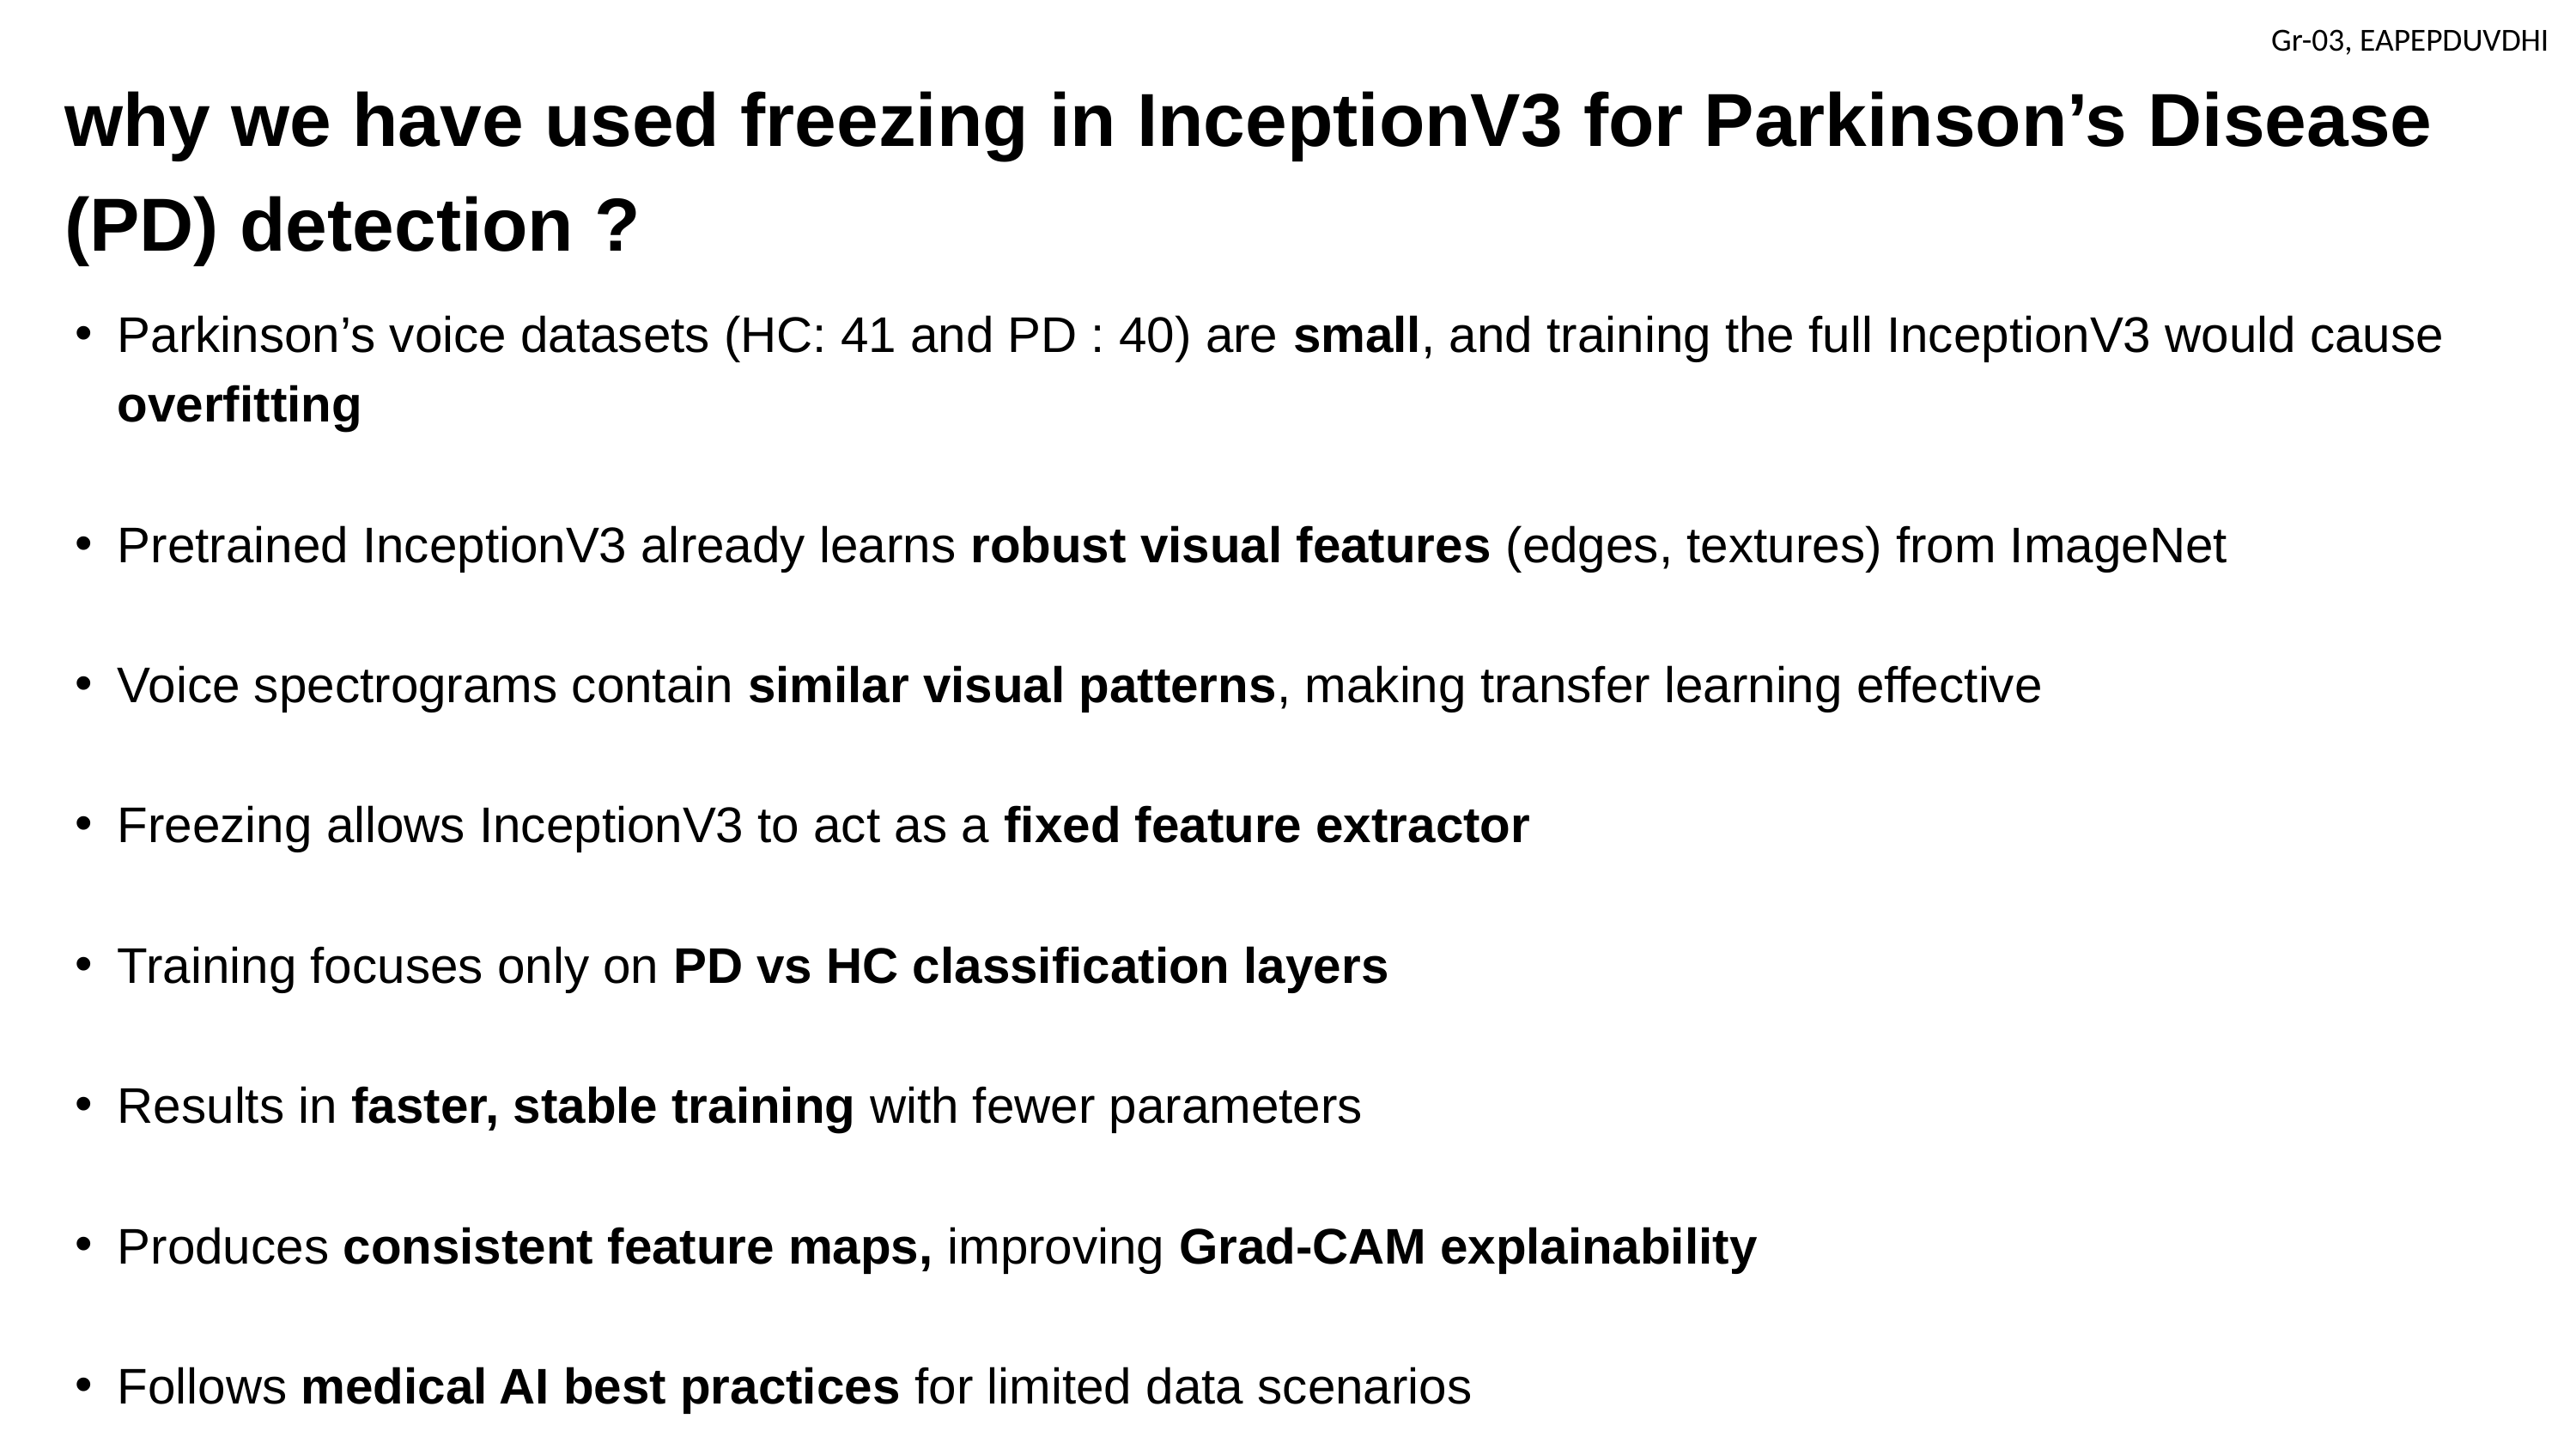

why we have used freezing in InceptionV3 for Parkinson’s Disease (PD) detection ?
Parkinson’s voice datasets (HC: 41 and PD : 40) are small, and training the full InceptionV3 would cause overfitting

Pretrained InceptionV3 already learns robust visual features (edges, textures) from ImageNet

Voice spectrograms contain similar visual patterns, making transfer learning effective

Freezing allows InceptionV3 to act as a fixed feature extractor

Training focuses only on PD vs HC classification layers

Results in faster, stable training with fewer parameters

Produces consistent feature maps, improving Grad-CAM explainability

Follows medical AI best practices for limited data scenarios